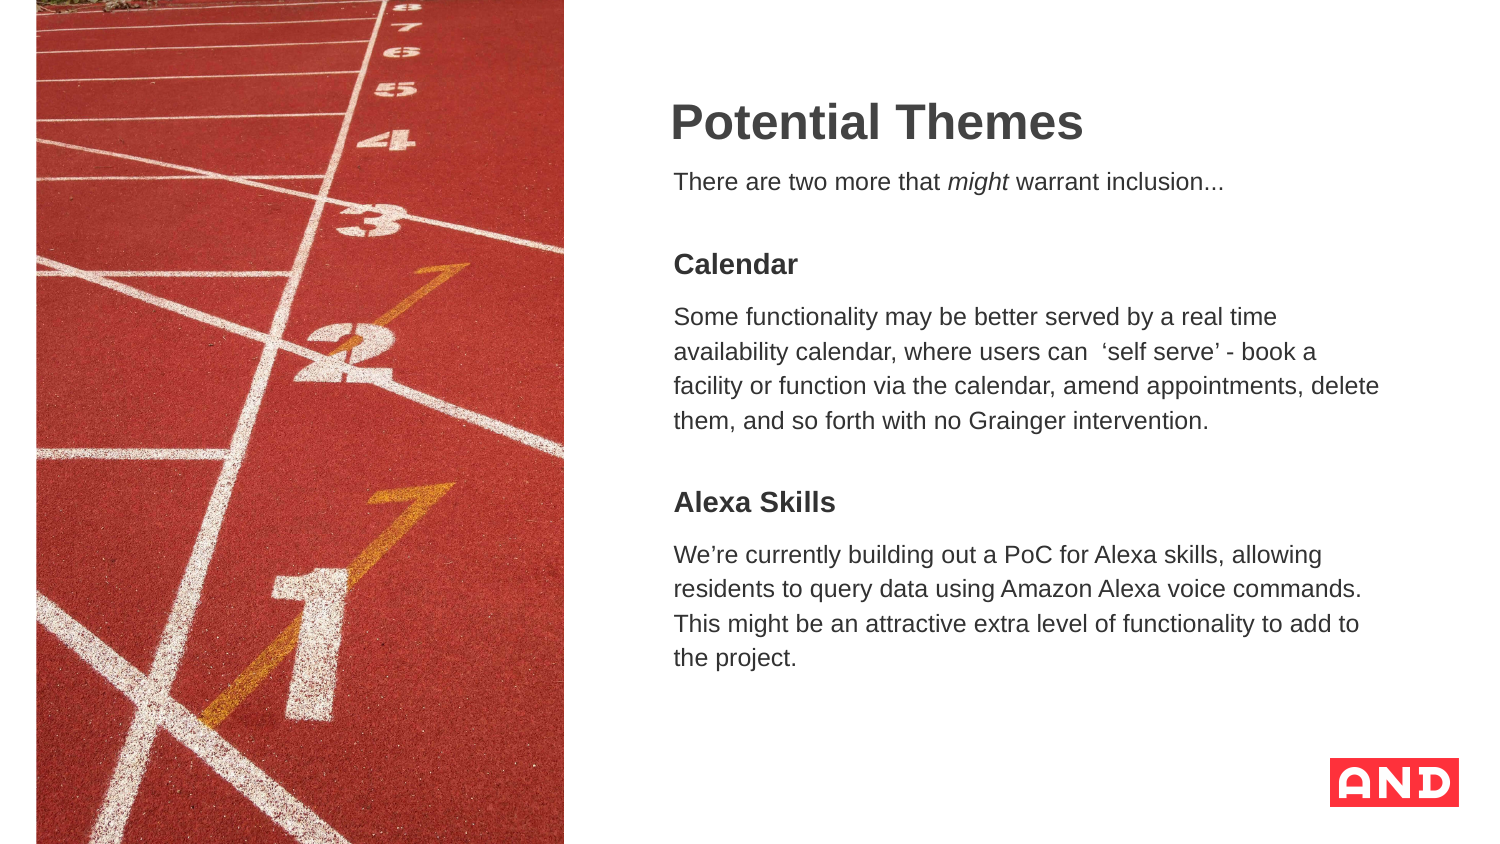

# Potential Themes
There are two more that might warrant inclusion...
Calendar
Some functionality may be better served by a real time availability calendar, where users can  ‘self serve’ - book a facility or function via the calendar, amend appointments, delete them, and so forth with no Grainger intervention.
Alexa Skills
We’re currently building out a PoC for Alexa skills, allowing residents to query data using Amazon Alexa voice commands. This might be an attractive extra level of functionality to add to the project.